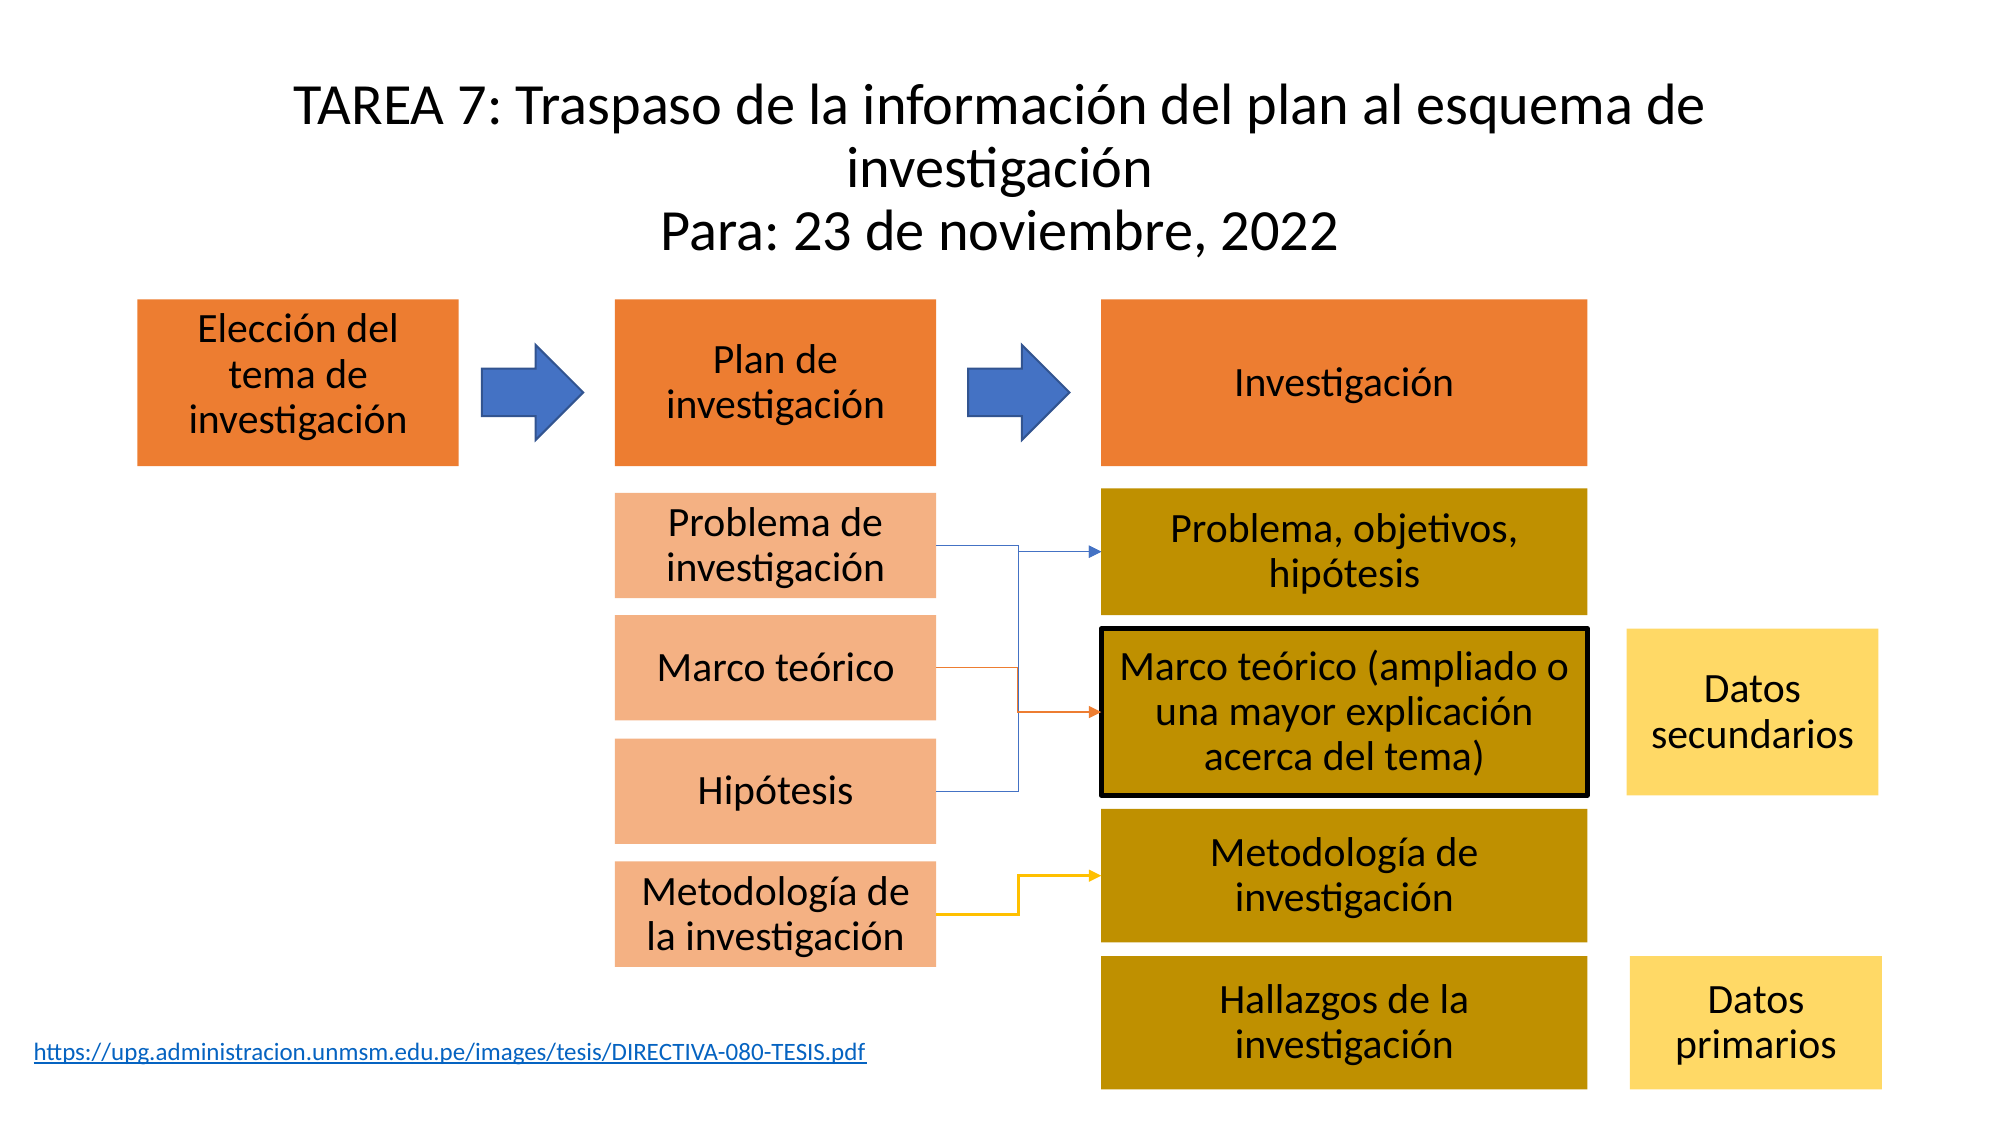

# TAREA 7: Traspaso de la información del plan al esquema de investigación Para: 23 de noviembre, 2022
Elección del tema de investigación
Plan de investigación
Investigación

Problema, objetivos, hipótesis
Problema de investigación
Marco teórico
Marco teórico (ampliado o una mayor explicación acerca del tema)
Datos secundarios
Hipótesis
Metodología de investigación
Metodología de la investigación
Hallazgos de la investigación
Datos primarios
https://upg.administracion.unmsm.edu.pe/images/tesis/DIRECTIVA-080-TESIS.pdf